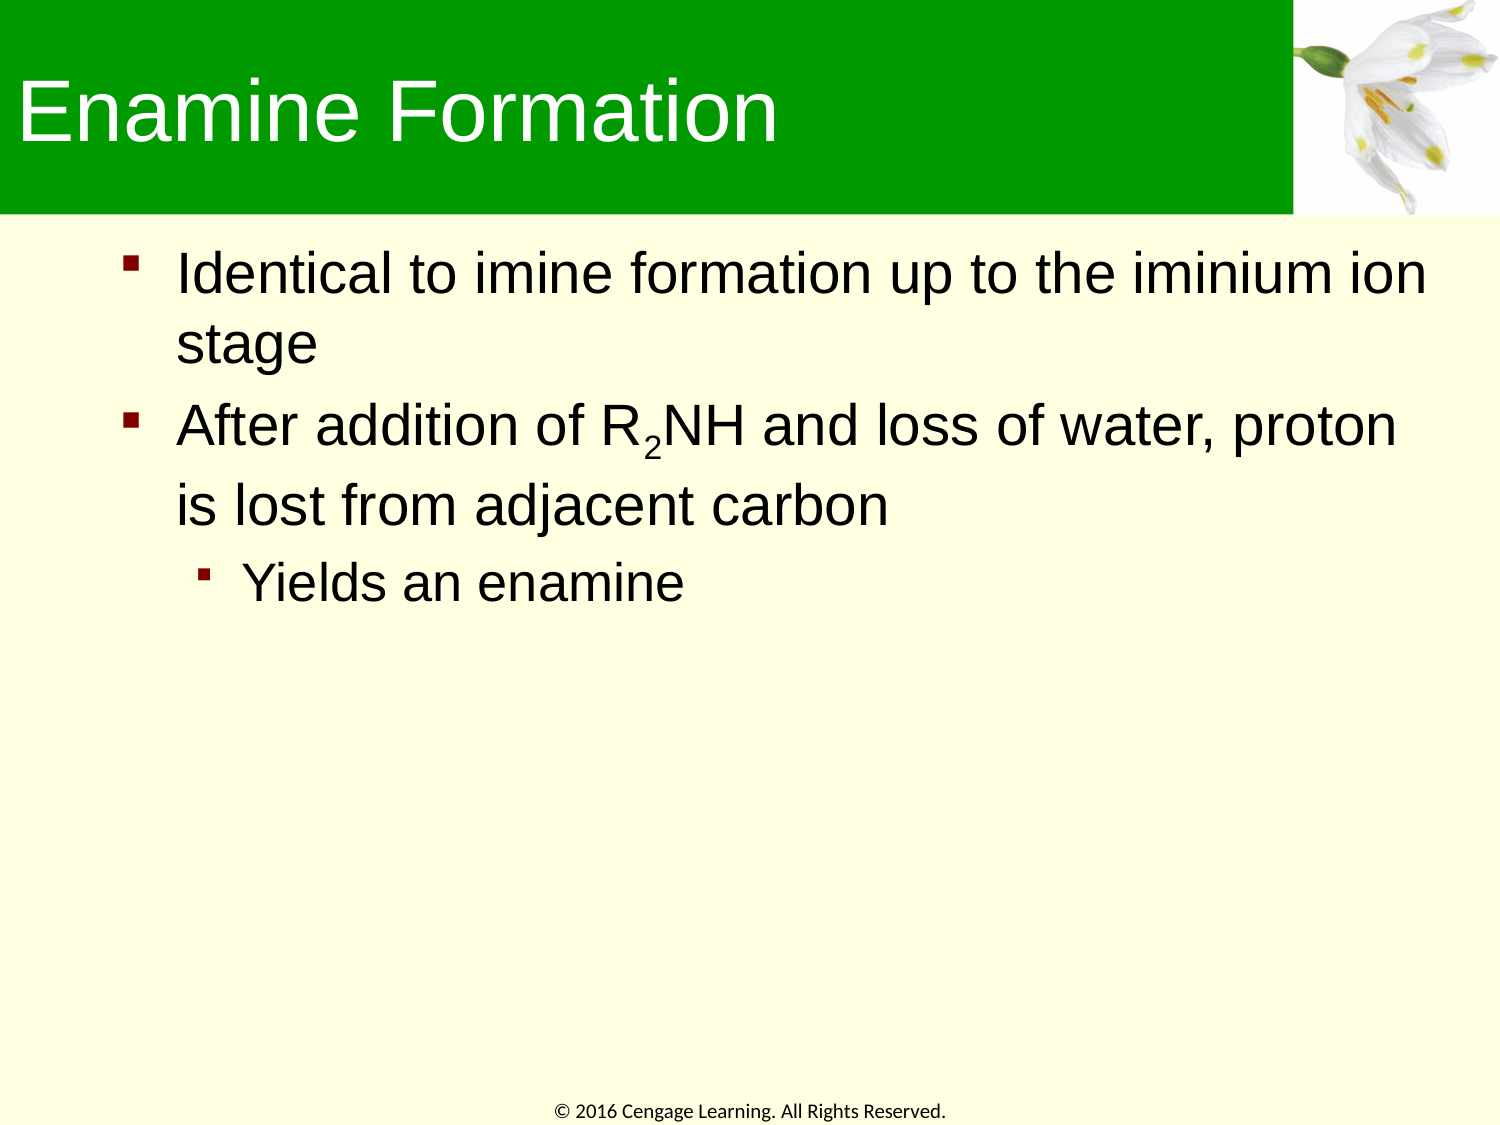

# Enamine Formation
Identical to imine formation up to the iminium ion stage
After addition of R2NH and loss of water, proton is lost from adjacent carbon
Yields an enamine